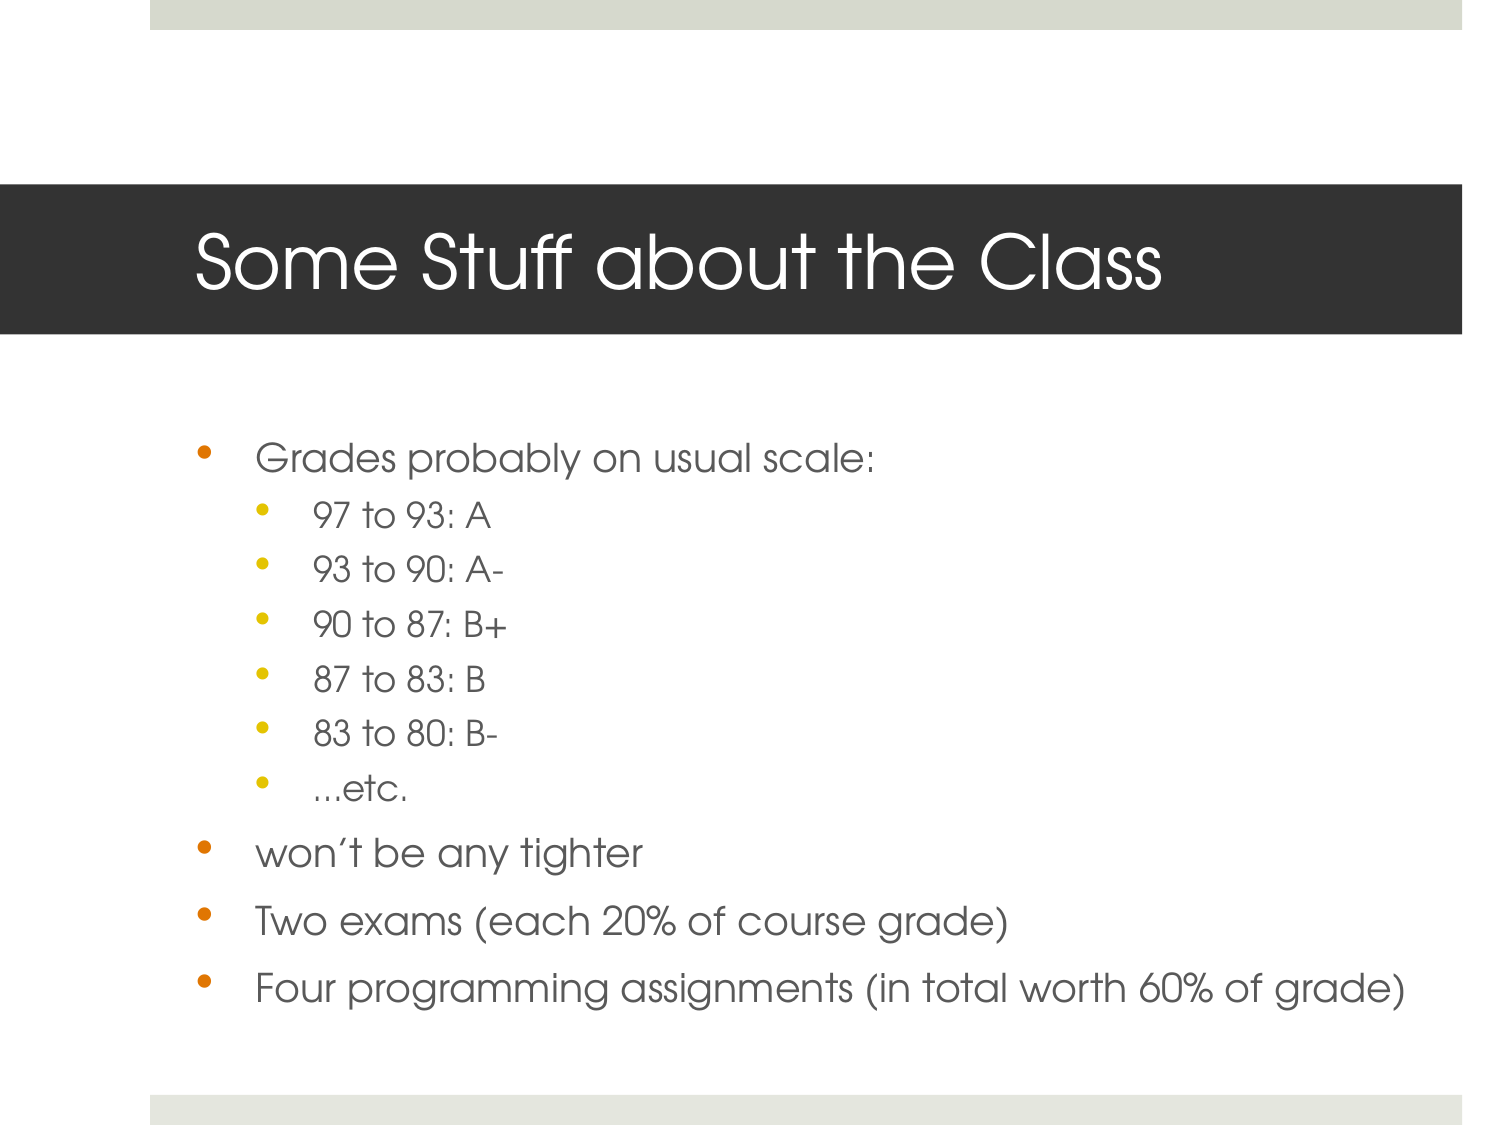

# Some Stuff about the Class
Grades probably on usual scale:
97 to 93: A
93 to 90: A-
90 to 87: B+
87 to 83: B
83 to 80: B-
…etc.
won’t be any tighter
Two exams (each 20% of course grade)
Four programming assignments (in total worth 60% of grade)